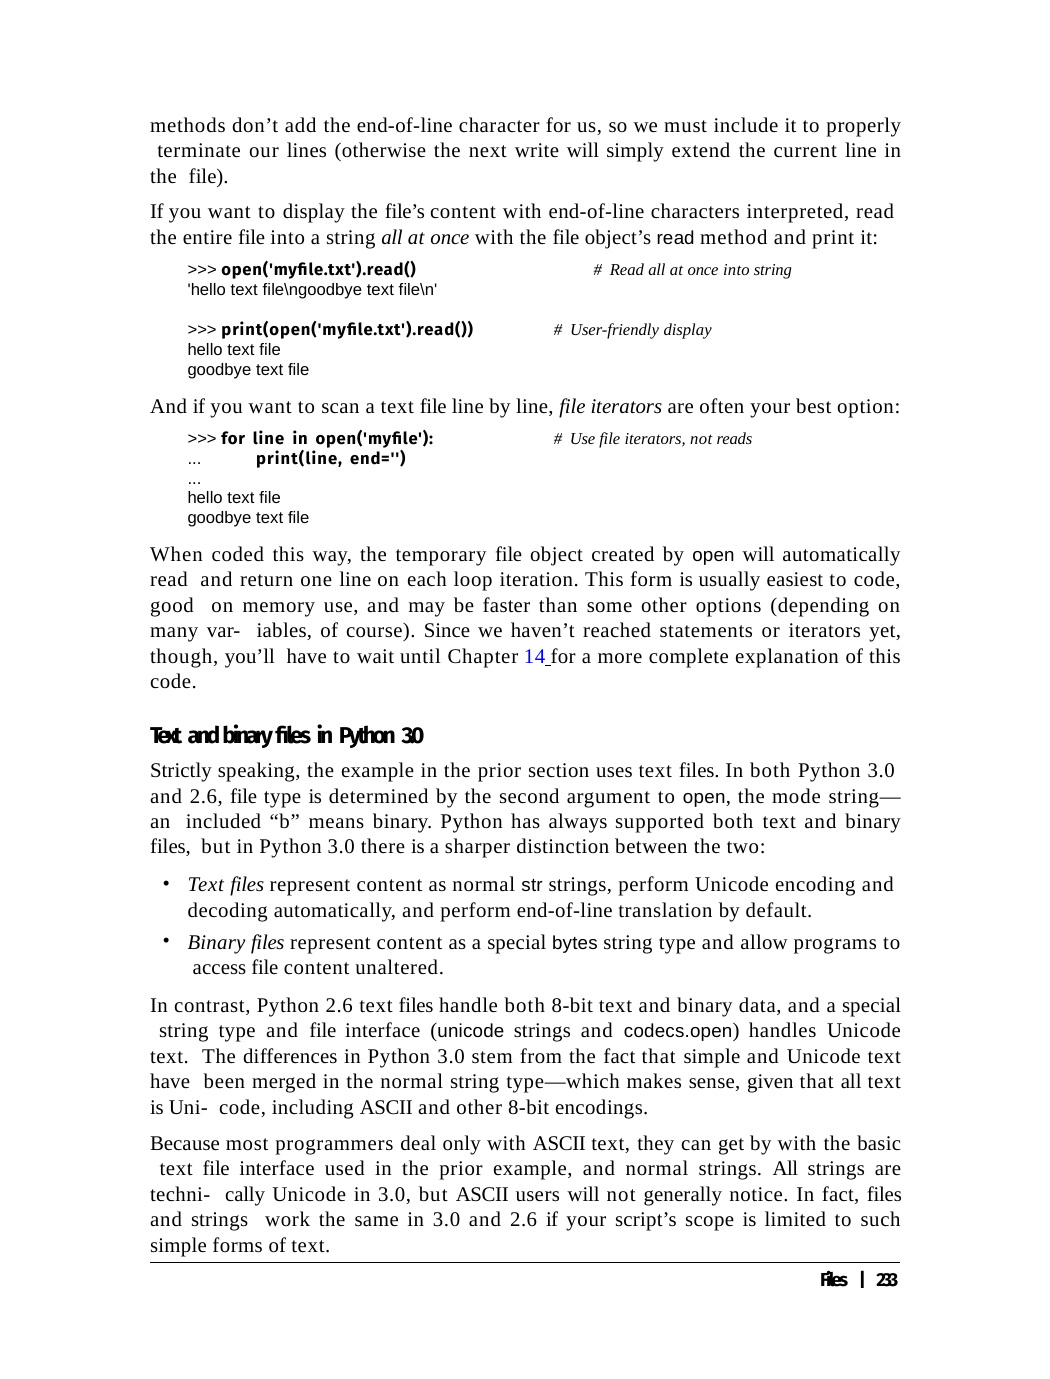

methods don’t add the end-of-line character for us, so we must include it to properly  terminate our lines (otherwise the next write will simply extend the current line in the  file).
If you want to display the file’s content with end-of-line characters interpreted, read  the entire file into a string all at once with the file object’s read method and print it:
>>> open('myfile.txt').read()	# Read all at once into string
'hello text file\ngoodbye text file\n'
>>> print(open('myfile.txt').read())
hello text file  goodbye text file
# User-friendly display
And if you want to scan a text file line by line, file iterators are often your best option:
>>> for line in open('myfile'):
...	print(line, end='')
...
hello text file  goodbye text file
# Use file iterators, not reads
When coded this way, the temporary file object created by open will automatically read  and return one line on each loop iteration. This form is usually easiest to code, good  on memory use, and may be faster than some other options (depending on many var-  iables, of course). Since we haven’t reached statements or iterators yet, though, you’ll  have to wait until Chapter 14 for a more complete explanation of this code.

Text and binary files in Python 3.0
Strictly speaking, the example in the prior section uses text files. In both Python 3.0  and 2.6, file type is determined by the second argument to open, the mode string—an  included “b” means binary. Python has always supported both text and binary files,  but in Python 3.0 there is a sharper distinction between the two:
Text files represent content as normal str strings, perform Unicode encoding and  decoding automatically, and perform end-of-line translation by default.
Binary files represent content as a special bytes string type and allow programs to  access file content unaltered.
In contrast, Python 2.6 text files handle both 8-bit text and binary data, and a special  string type and file interface (unicode strings and codecs.open) handles Unicode text.  The differences in Python 3.0 stem from the fact that simple and Unicode text have  been merged in the normal string type—which makes sense, given that all text is Uni-  code, including ASCII and other 8-bit encodings.
Because most programmers deal only with ASCII text, they can get by with the basic  text file interface used in the prior example, and normal strings. All strings are techni-  cally Unicode in 3.0, but ASCII users will not generally notice. In fact, files and strings  work the same in 3.0 and 2.6 if your script’s scope is limited to such simple forms of text.

Files | 233